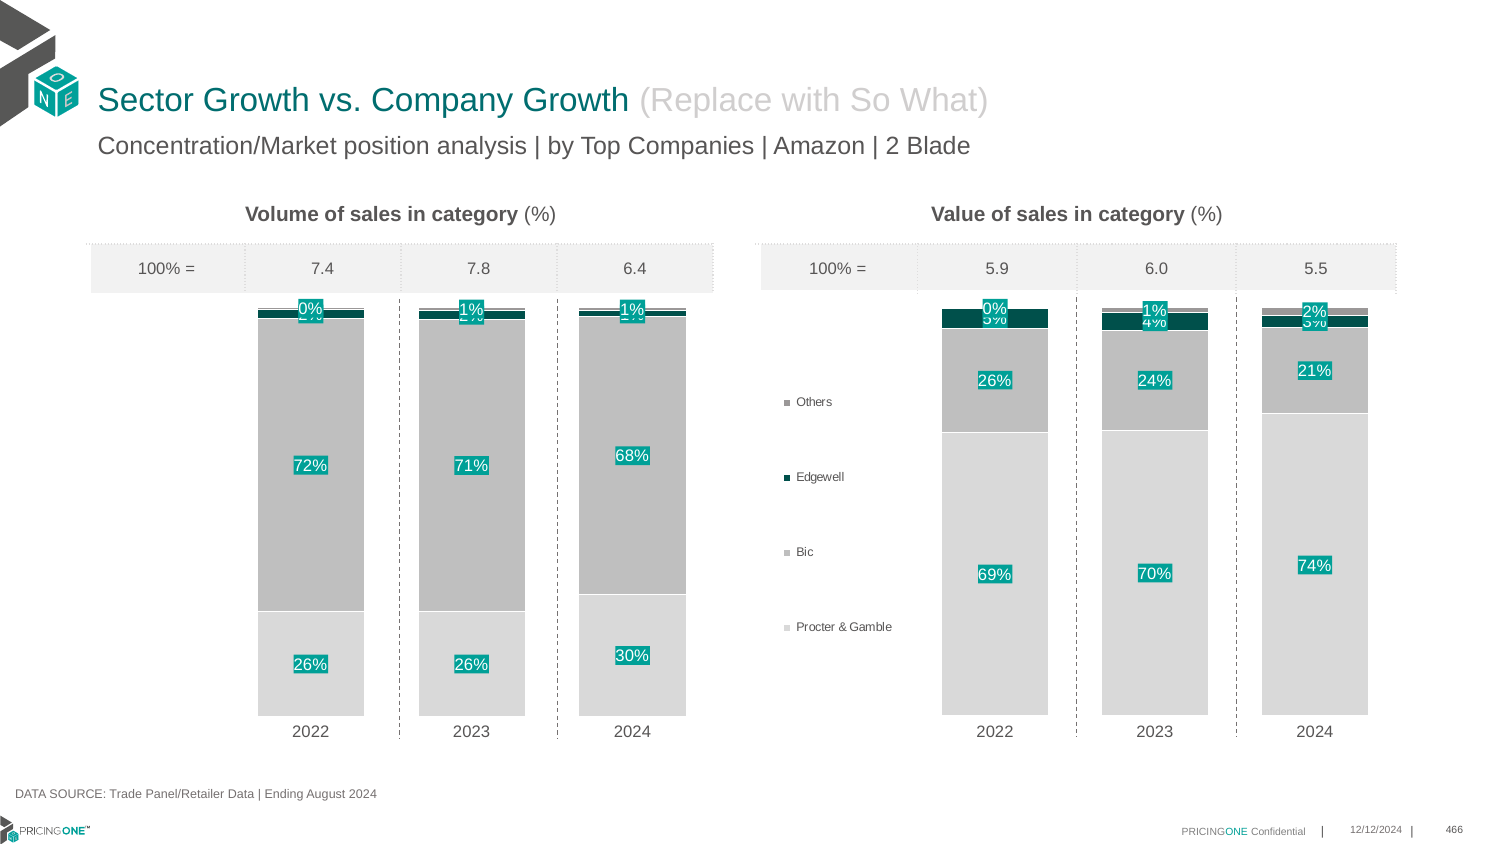

# Sector Growth vs. Company Growth (Replace with So What)
Concentration/Market position analysis | by Top Companies | Amazon | 2 Blade
| Volume of sales in category (%) |  |  |  |
| --- | --- | --- | --- |
| 100% = | 7.4 | 7.8 | 6.4 |
| Value of sales in category (%) |  |  |  |
| --- | --- | --- | --- |
| 100% = | 5.9 | 6.0 | 5.5 |

### Chart

| Category | Procter & Gamble | Bic | Edgewell | Others |
|---|---|---|---|---|
| 2022 | 0.2564724856090158 | 0.7156695442816967 | 0.02333813905515875 | 0.004519831054128683 |
| 2023 | 0.256460697254791 | 0.7132900883711024 | 0.02146292147111864 | 0.008786292902987906 |
| 2024 | 0.2984175244858803 | 0.6780386791835 | 0.014731010184158387 | 0.008812786146461239 |

### Chart

| Category | Procter & Gamble | Bic | Edgewell | Others |
|---|---|---|---|---|
| 2022 | 0.6948446017302715 | 0.2552125196939897 | 0.04736524690048392 | 0.002577631675254837 |
| 2023 | 0.700146456892955 | 0.24371826118798615 | 0.04302830211257081 | 0.013106979806488119 |
| 2024 | 0.7397422643255175 | 0.21197121346364592 | 0.028645103834281236 | 0.019641418376555416 |
DATA SOURCE: Trade Panel/Retailer Data | Ending August 2024

12/12/2024
466